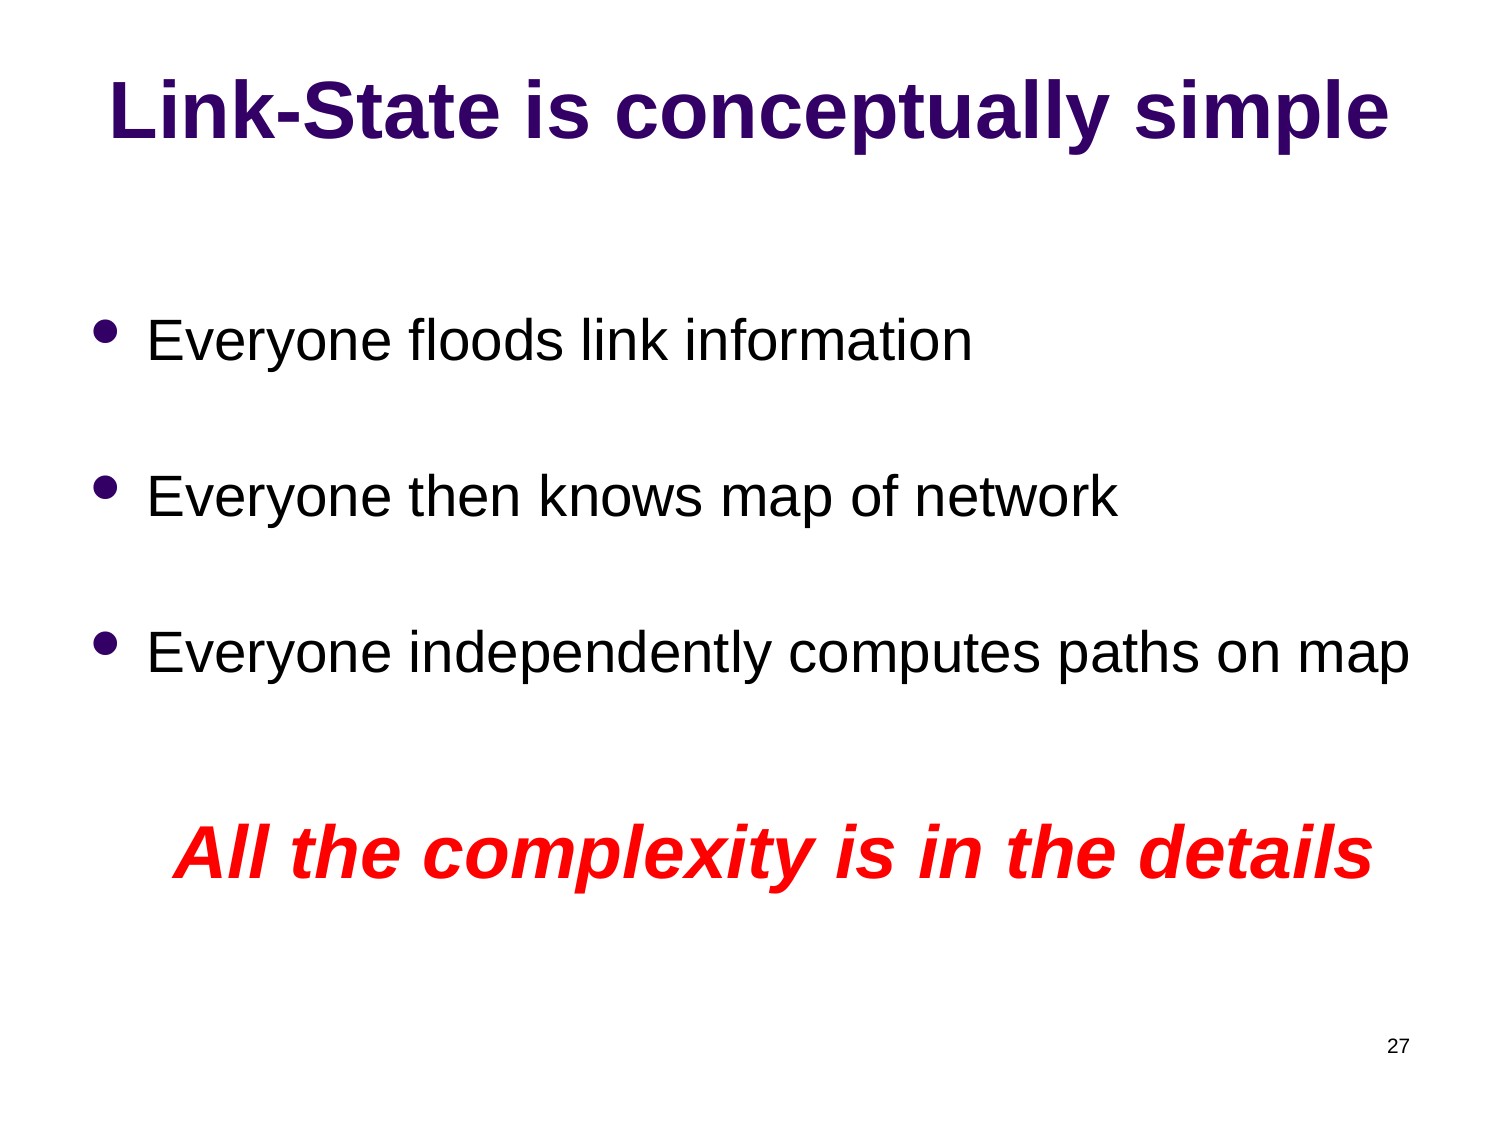

# Link-State is conceptually simple

Everyone floods link information

Everyone then knows map of network

Everyone independently computes paths on map

All the complexity is in the details

27